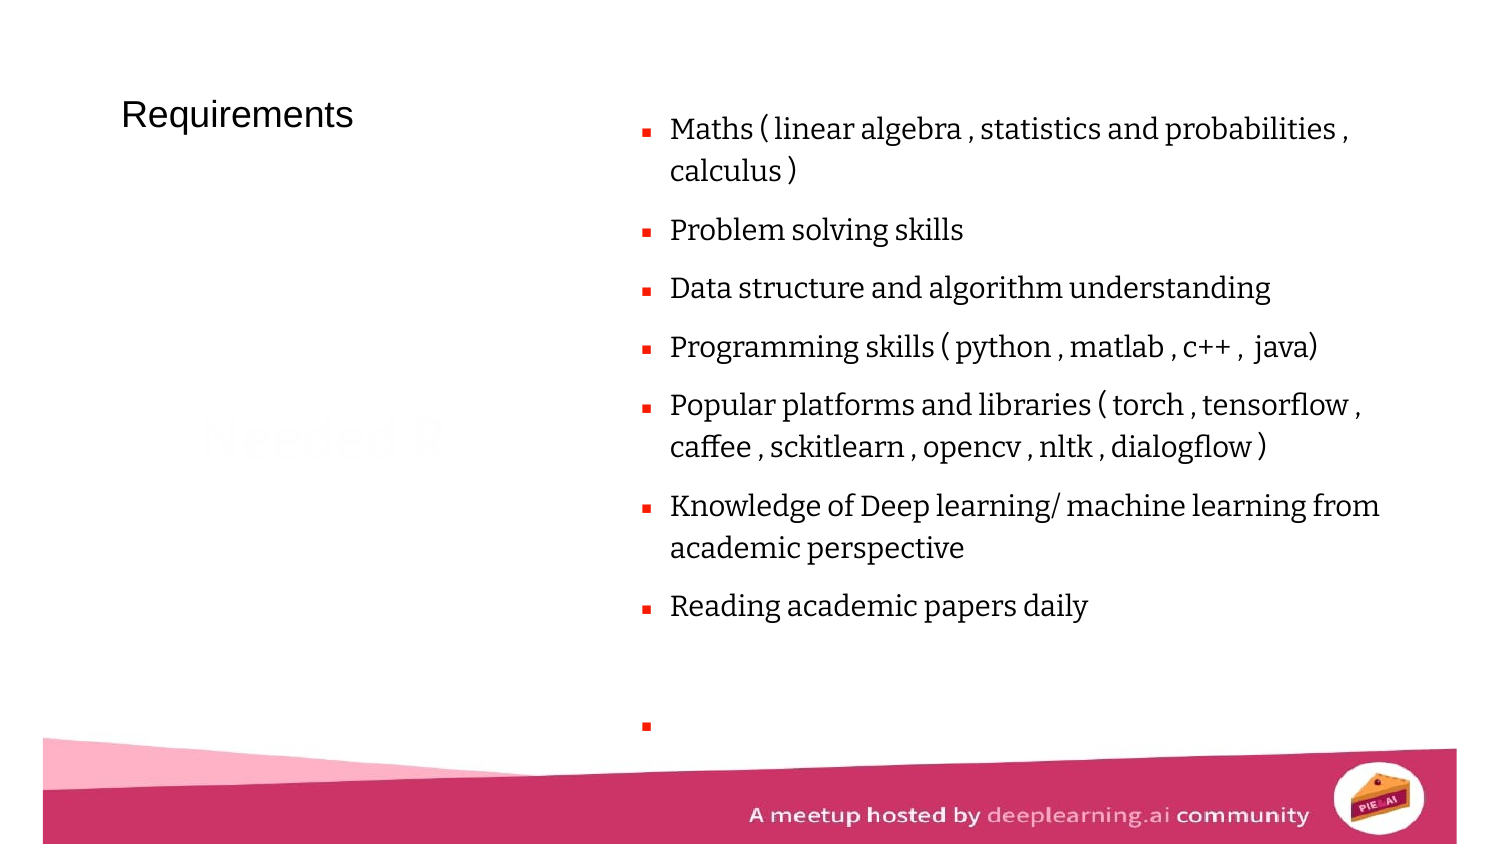

Requirements
Maths ( linear algebra , statistics and probabilities , calculus )
Problem solving skills
Data structure and algorithm understanding
Programming skills ( python , matlab , c++ ,  java)
Popular platforms and libraries ( torch , tensorflow , caffee , sckitlearn , opencv , nltk , dialogflow )
Knowledge of Deep learning/ machine learning from academic perspective
Reading academic papers daily

Needed R